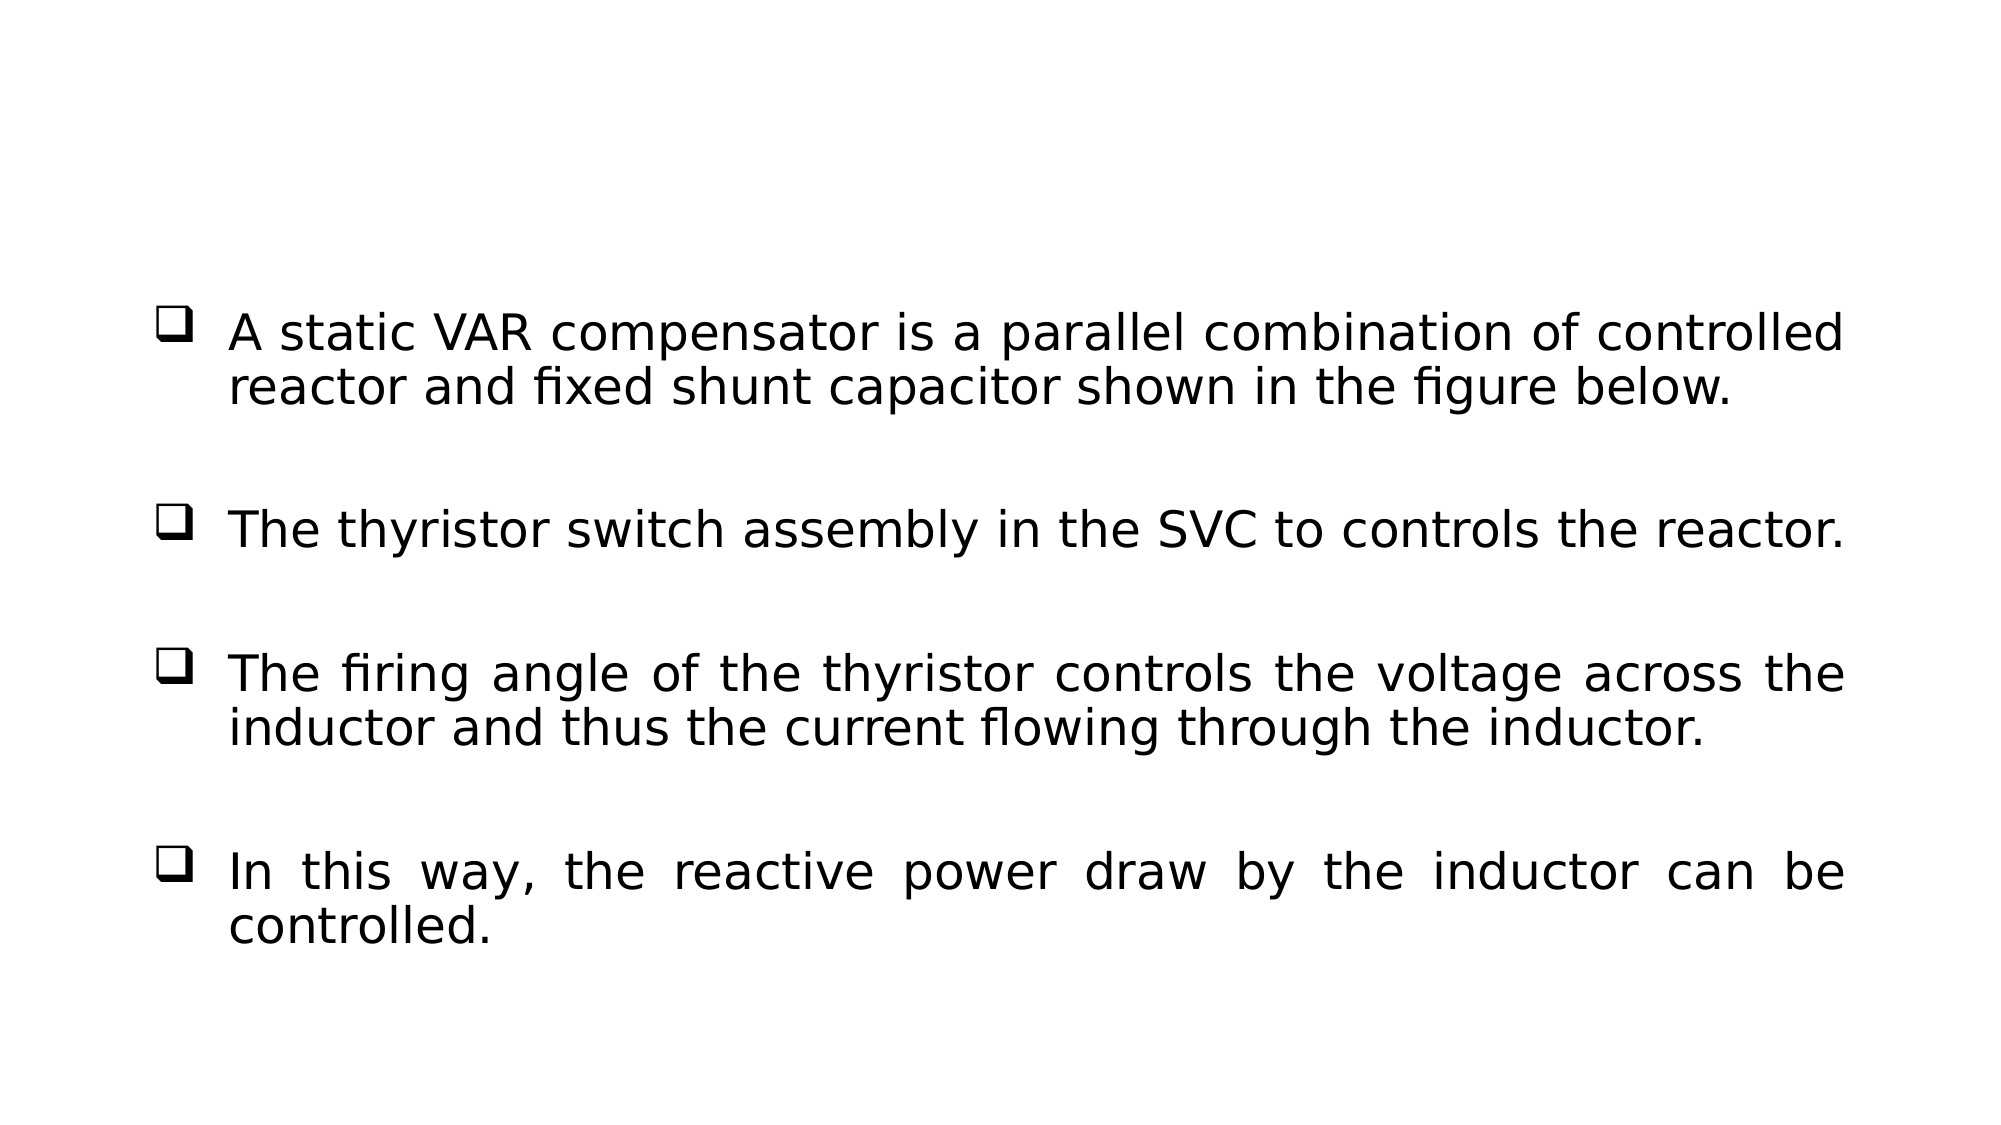

#
A static VAR compensator is a parallel combination of controlled reactor and fixed shunt capacitor shown in the figure below.

The thyristor switch assembly in the SVC to controls the reactor.

The firing angle of the thyristor controls the voltage across the inductor and thus the current flowing through the inductor.

In this way, the reactive power draw by the inductor can be controlled.